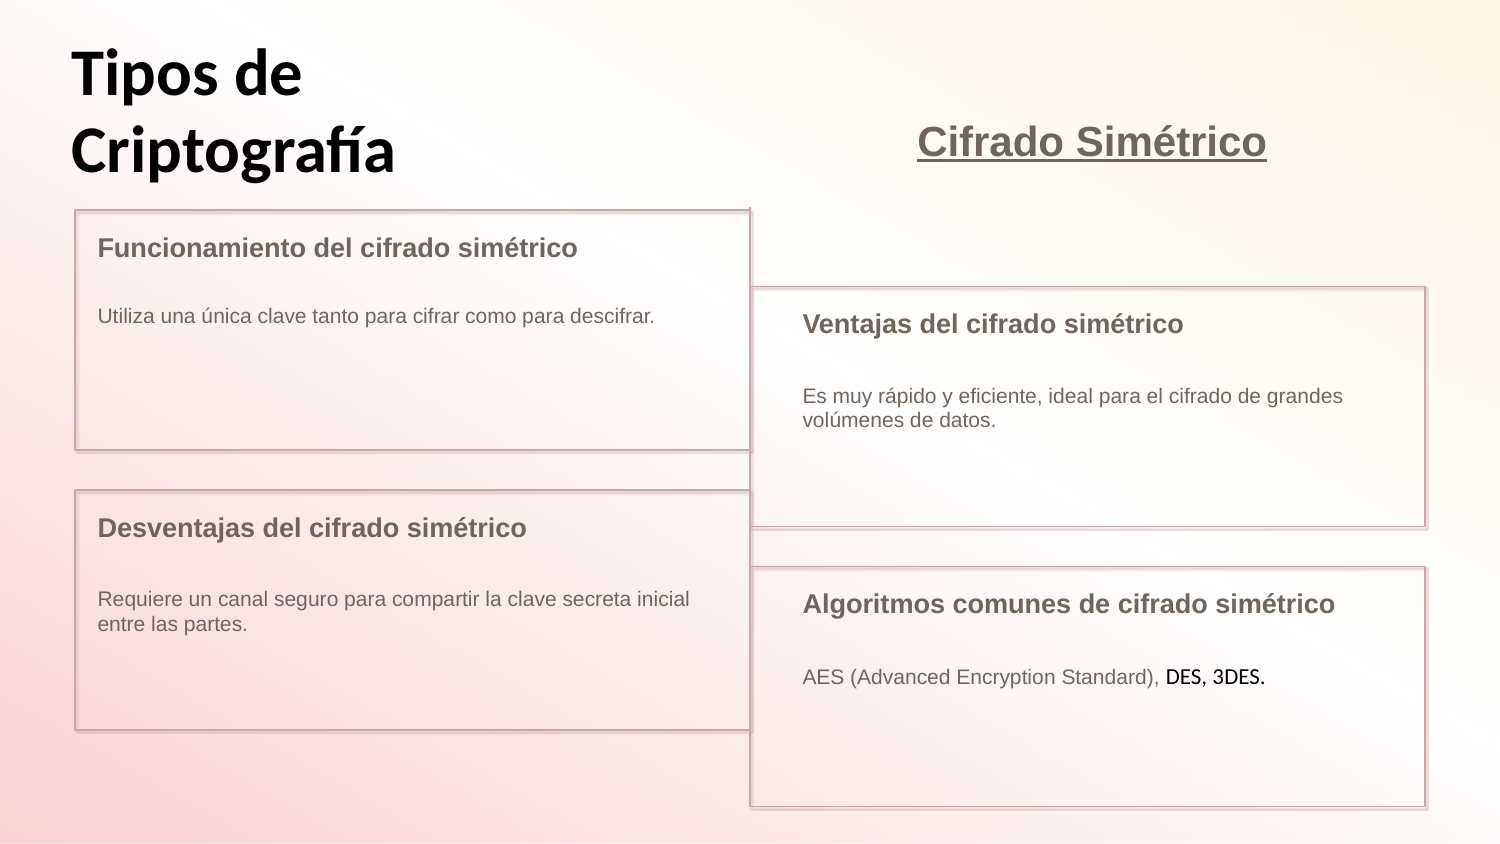

Tipos de Criptografía
Cifrado Simétrico

Funcionamiento del cifrado simétrico

Utiliza una única clave tanto para cifrar como para descifrar.
Ventajas del cifrado simétrico
Es muy rápido y eficiente, ideal para el cifrado de grandes volúmenes de datos.

Desventajas del cifrado simétrico

Requiere un canal seguro para compartir la clave secreta inicial entre las partes.
Algoritmos comunes de cifrado simétrico
AES (Advanced Encryption Standard), DES, 3DES.